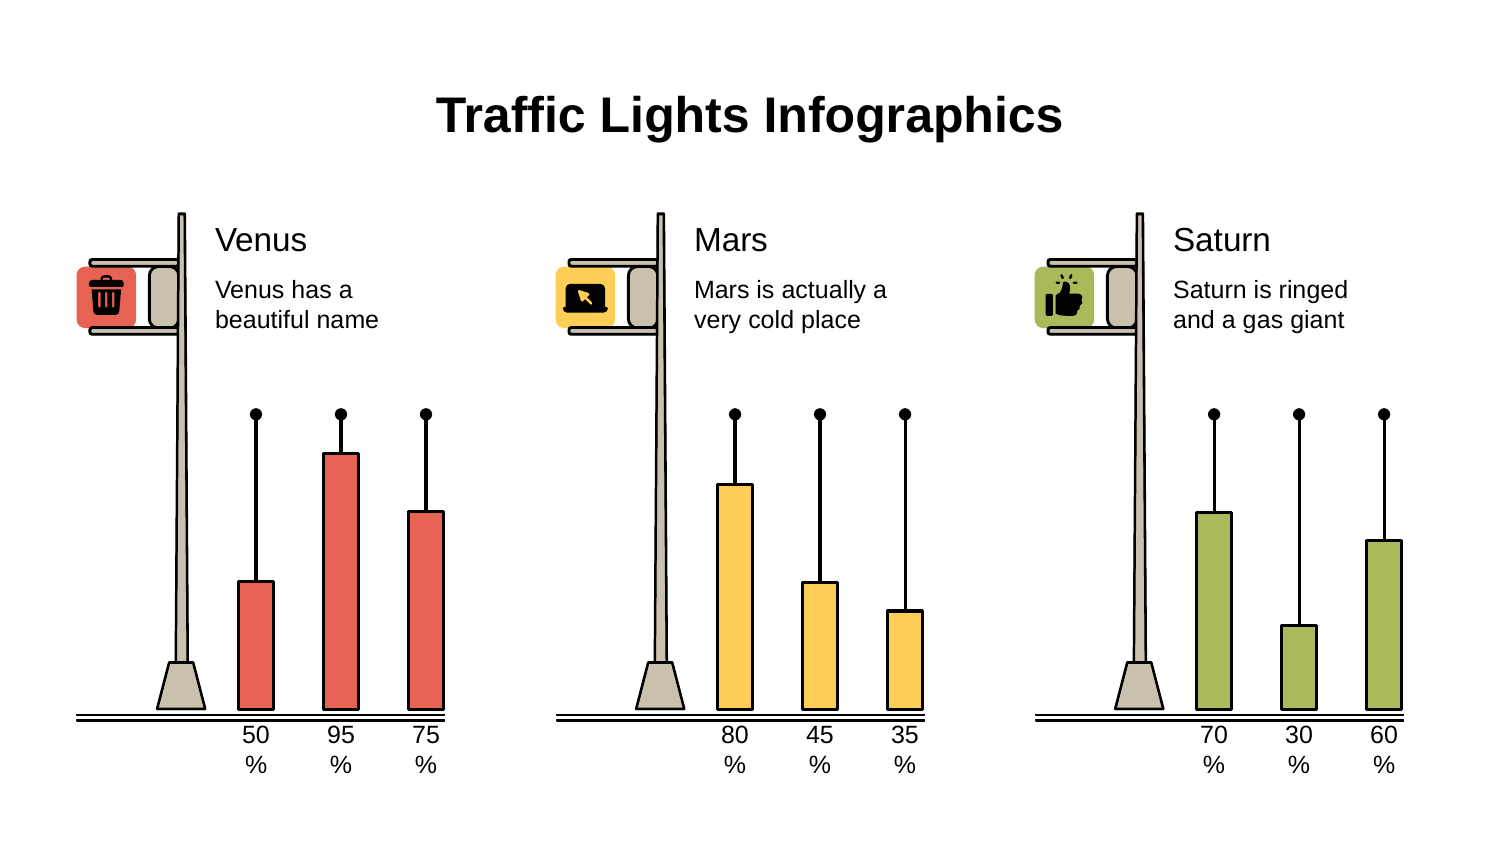

# Traffic Lights Infographics
Venus
Mars
Saturn

Venus has a beautiful name
Mars is actually a very cold place
Saturn is ringed and a gas giant

50%
95%
75%
80%
45%
35%
70%
30%
60%